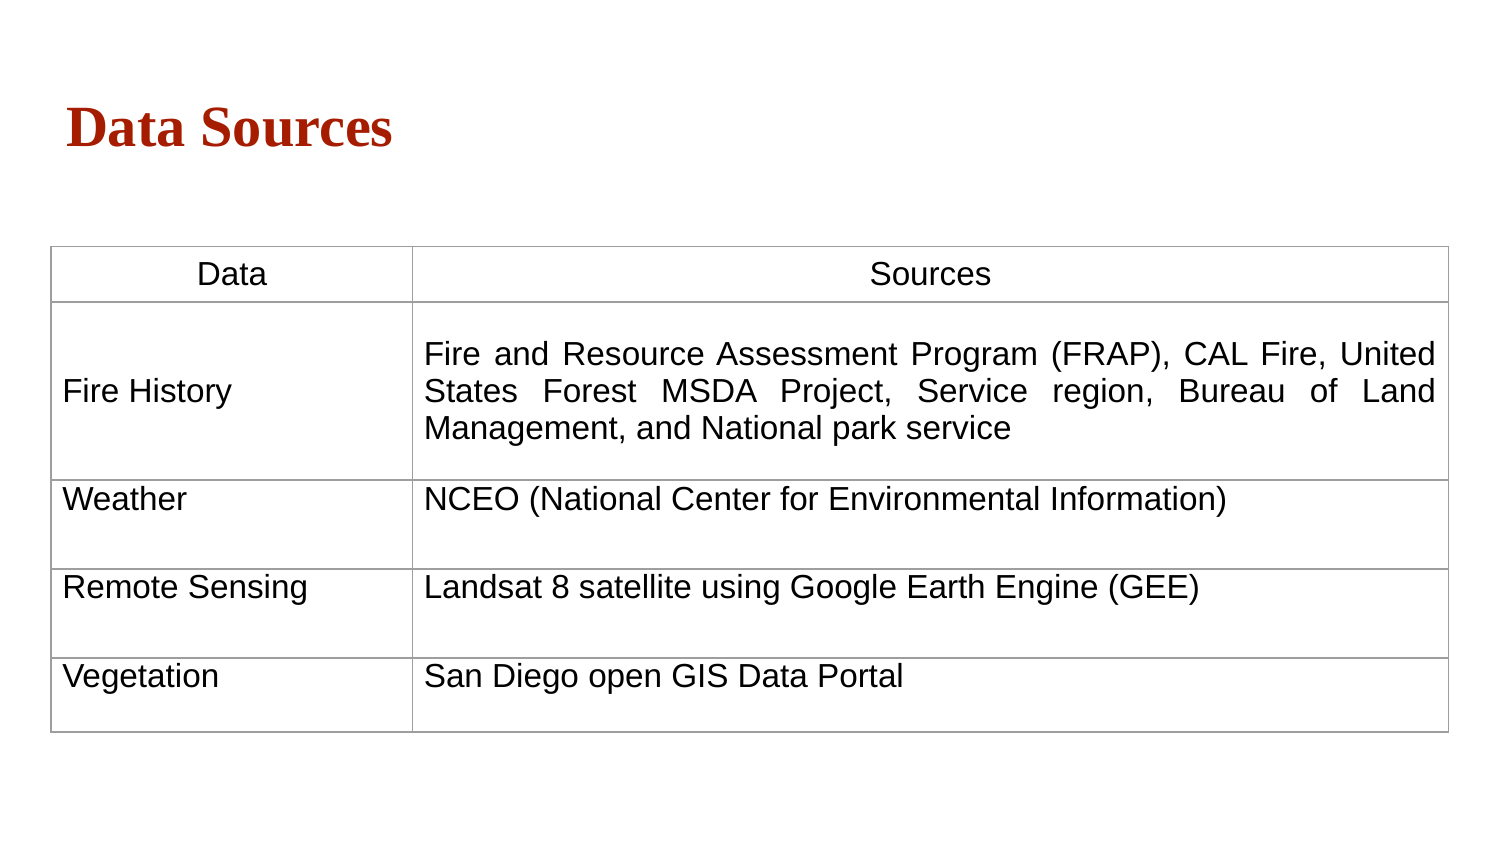

# Data Sources
| Data | Sources |
| --- | --- |
| Fire History | Fire and Resource Assessment Program (FRAP), CAL Fire, United States Forest MSDA Project, Service region, Bureau of Land Management, and National park service |
| Weather | NCEO (National Center for Environmental Information) |
| Remote Sensing | Landsat 8 satellite using Google Earth Engine (GEE) |
| Vegetation | San Diego open GIS Data Portal |